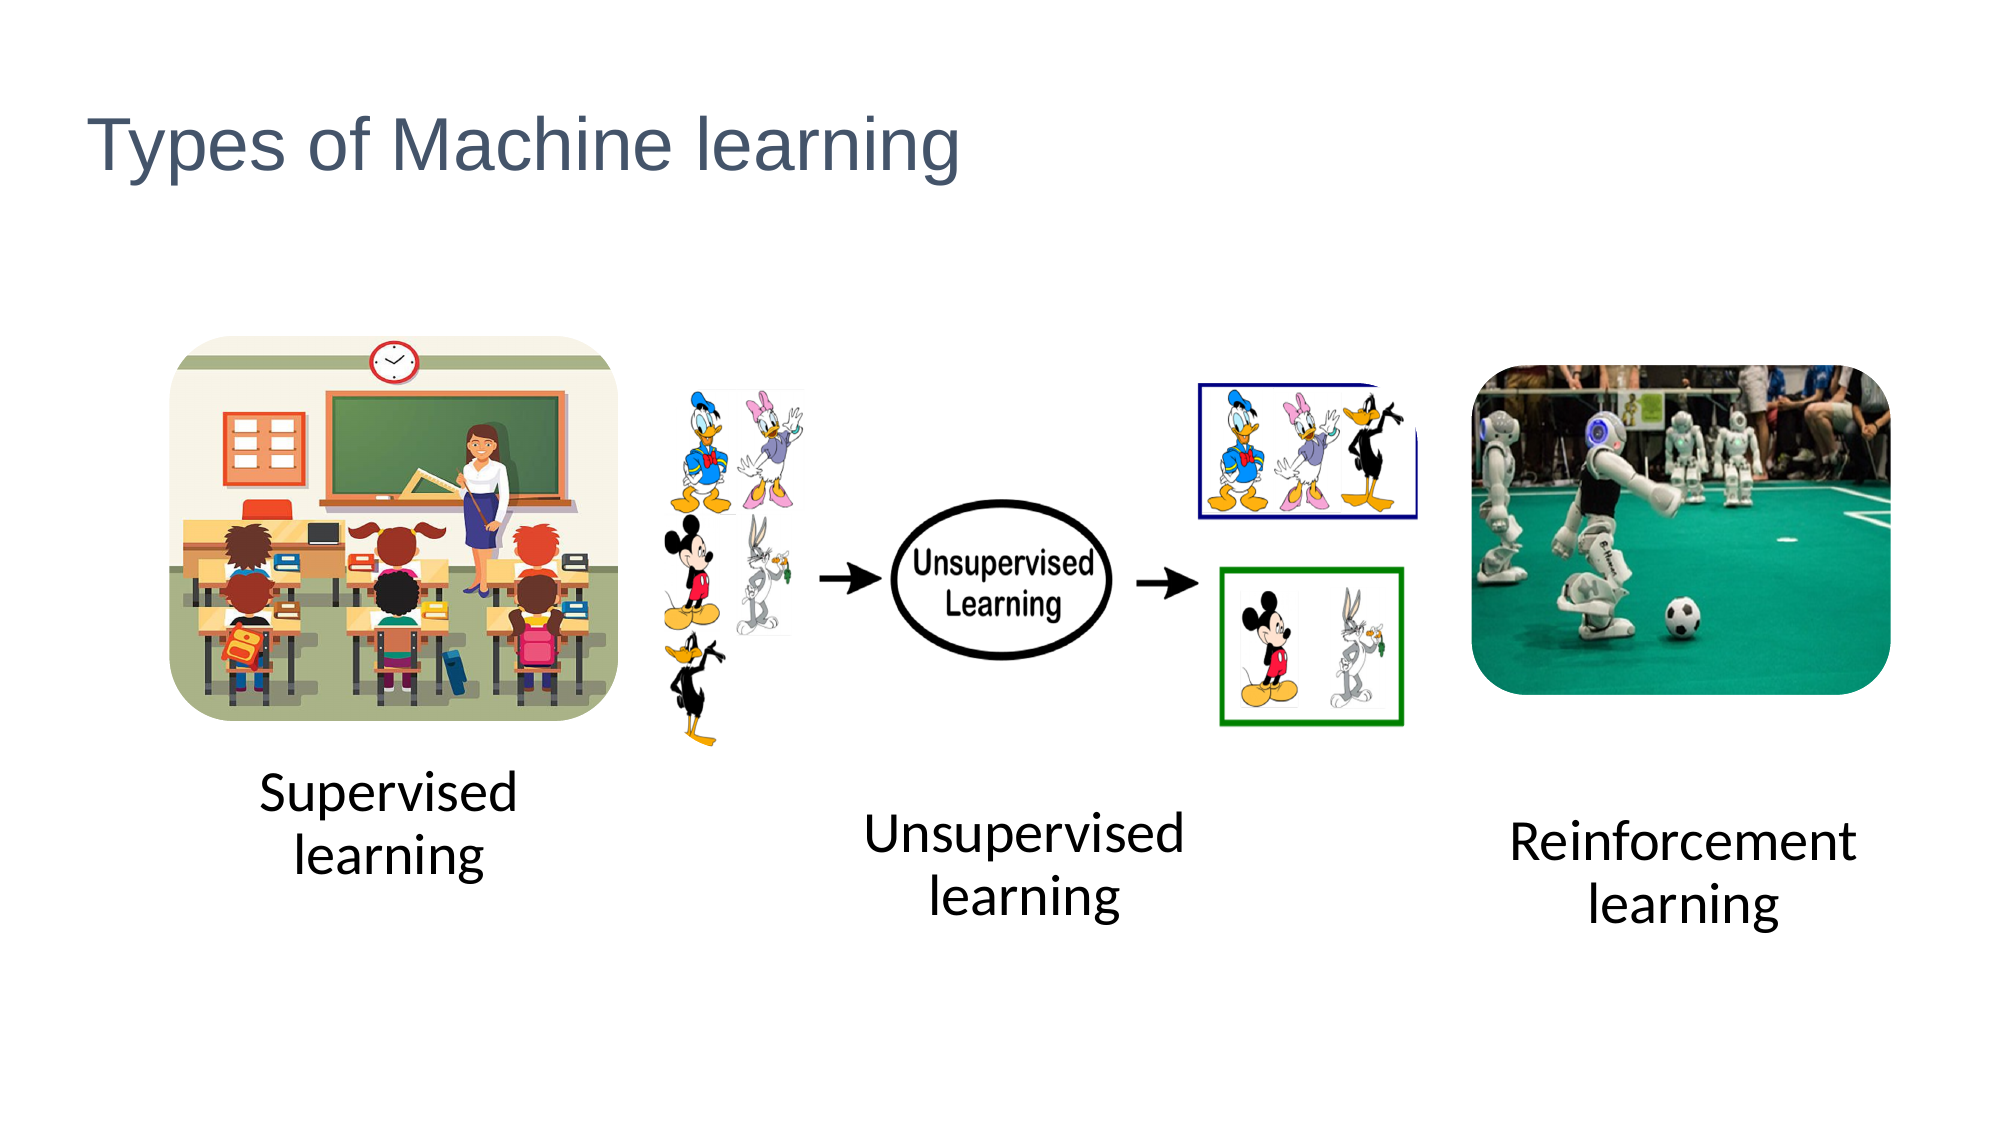

Types of Machine learning

Supervised learning

Unsupervised learning

Reinforcement learning
20